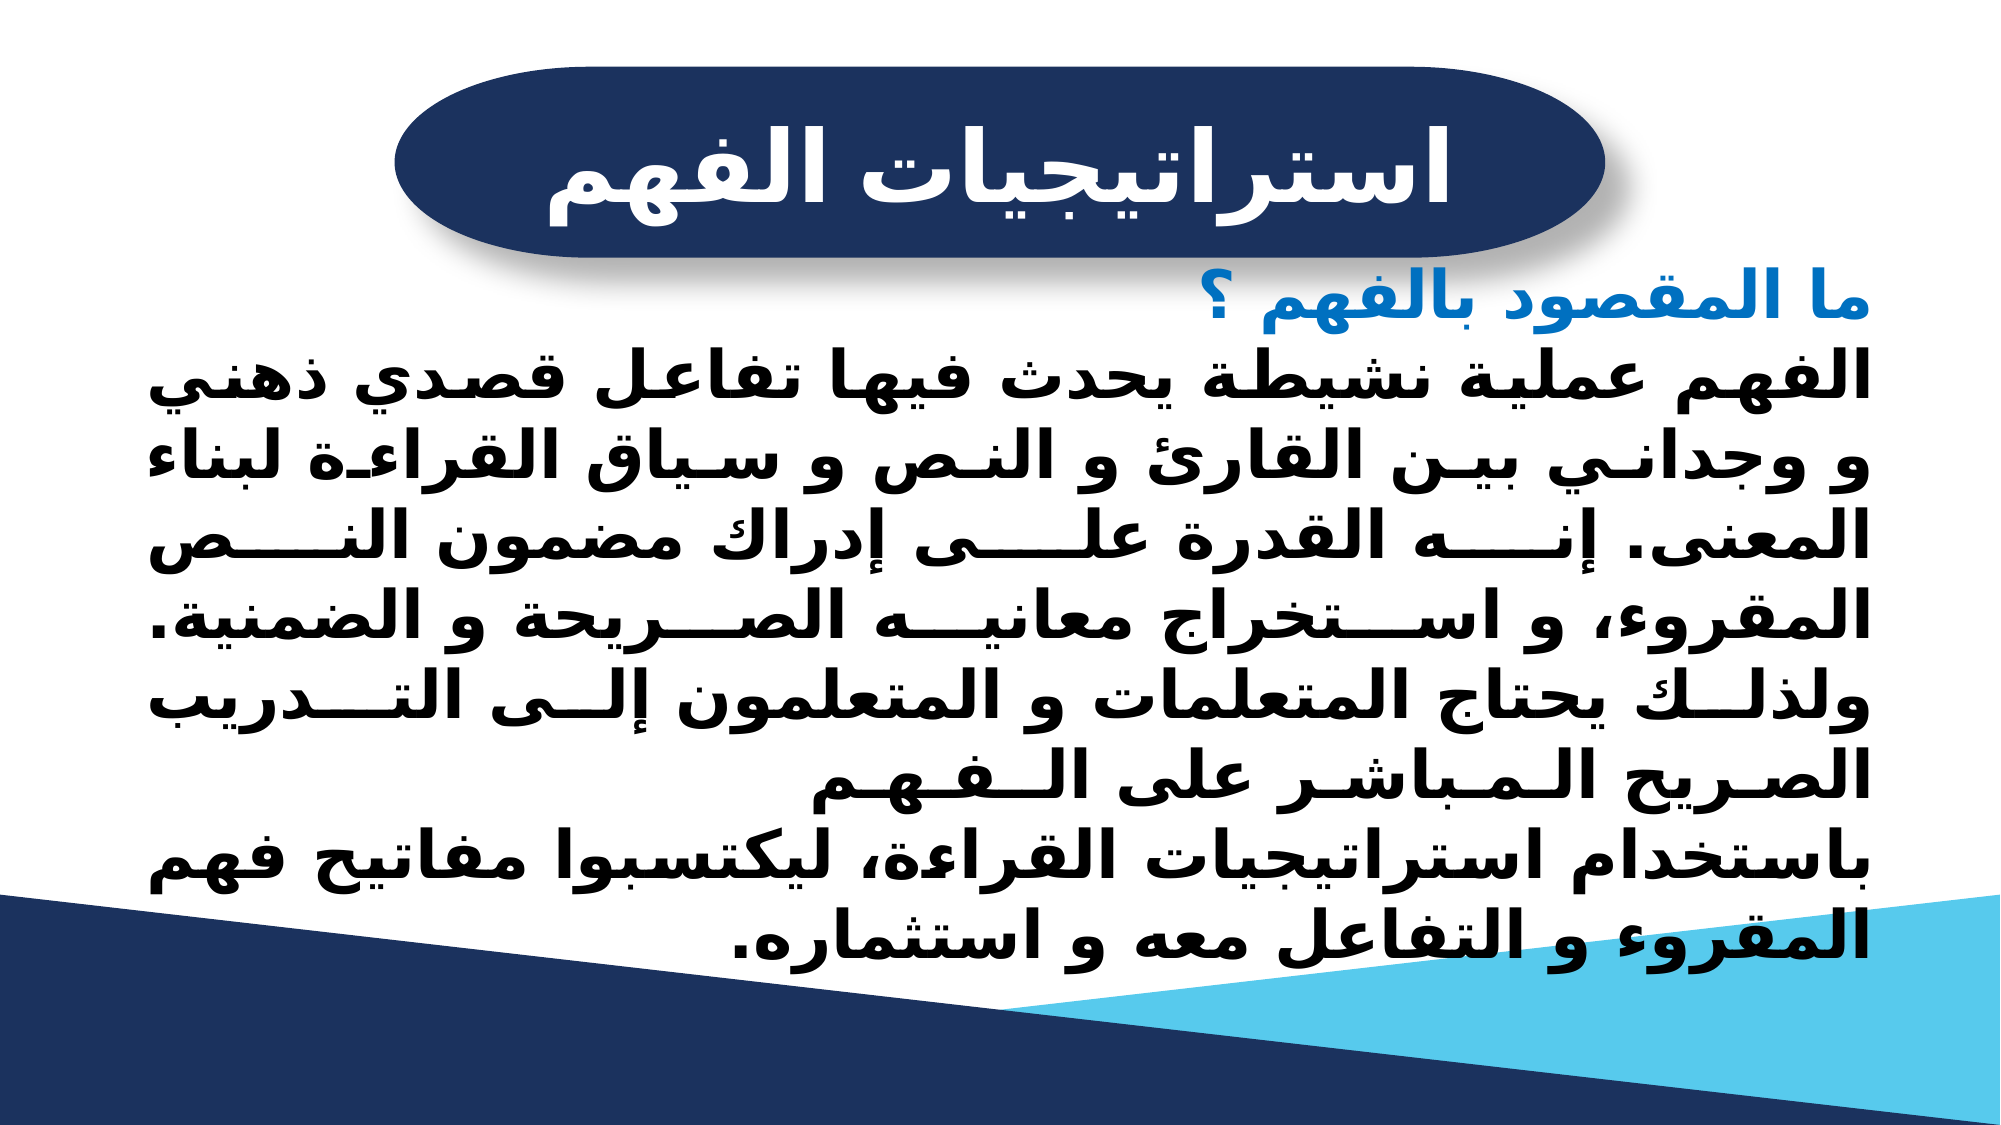

استراتيجيات الفهم
ما المقصود بالفهم ؟
الفهم عملية نشيطة يحدث فيها تفاعل قصدي ذهني و وجداني بين القارئ و النص و سياق القراءة لبناء المعنى. إنه القدرة على إدراك مضمون النص المقروء، و استخراج معانيه الصريحة و الضمنية. ولذلك يحتاج المتعلمات و المتعلمون إلى التـدريب الصـريح الـمـباشـر على الــفـهـم
باستخدام استراتيجيات القراءة، ليكتسبوا مفاتيح فهم المقروء و التفاعل معه و استثماره.